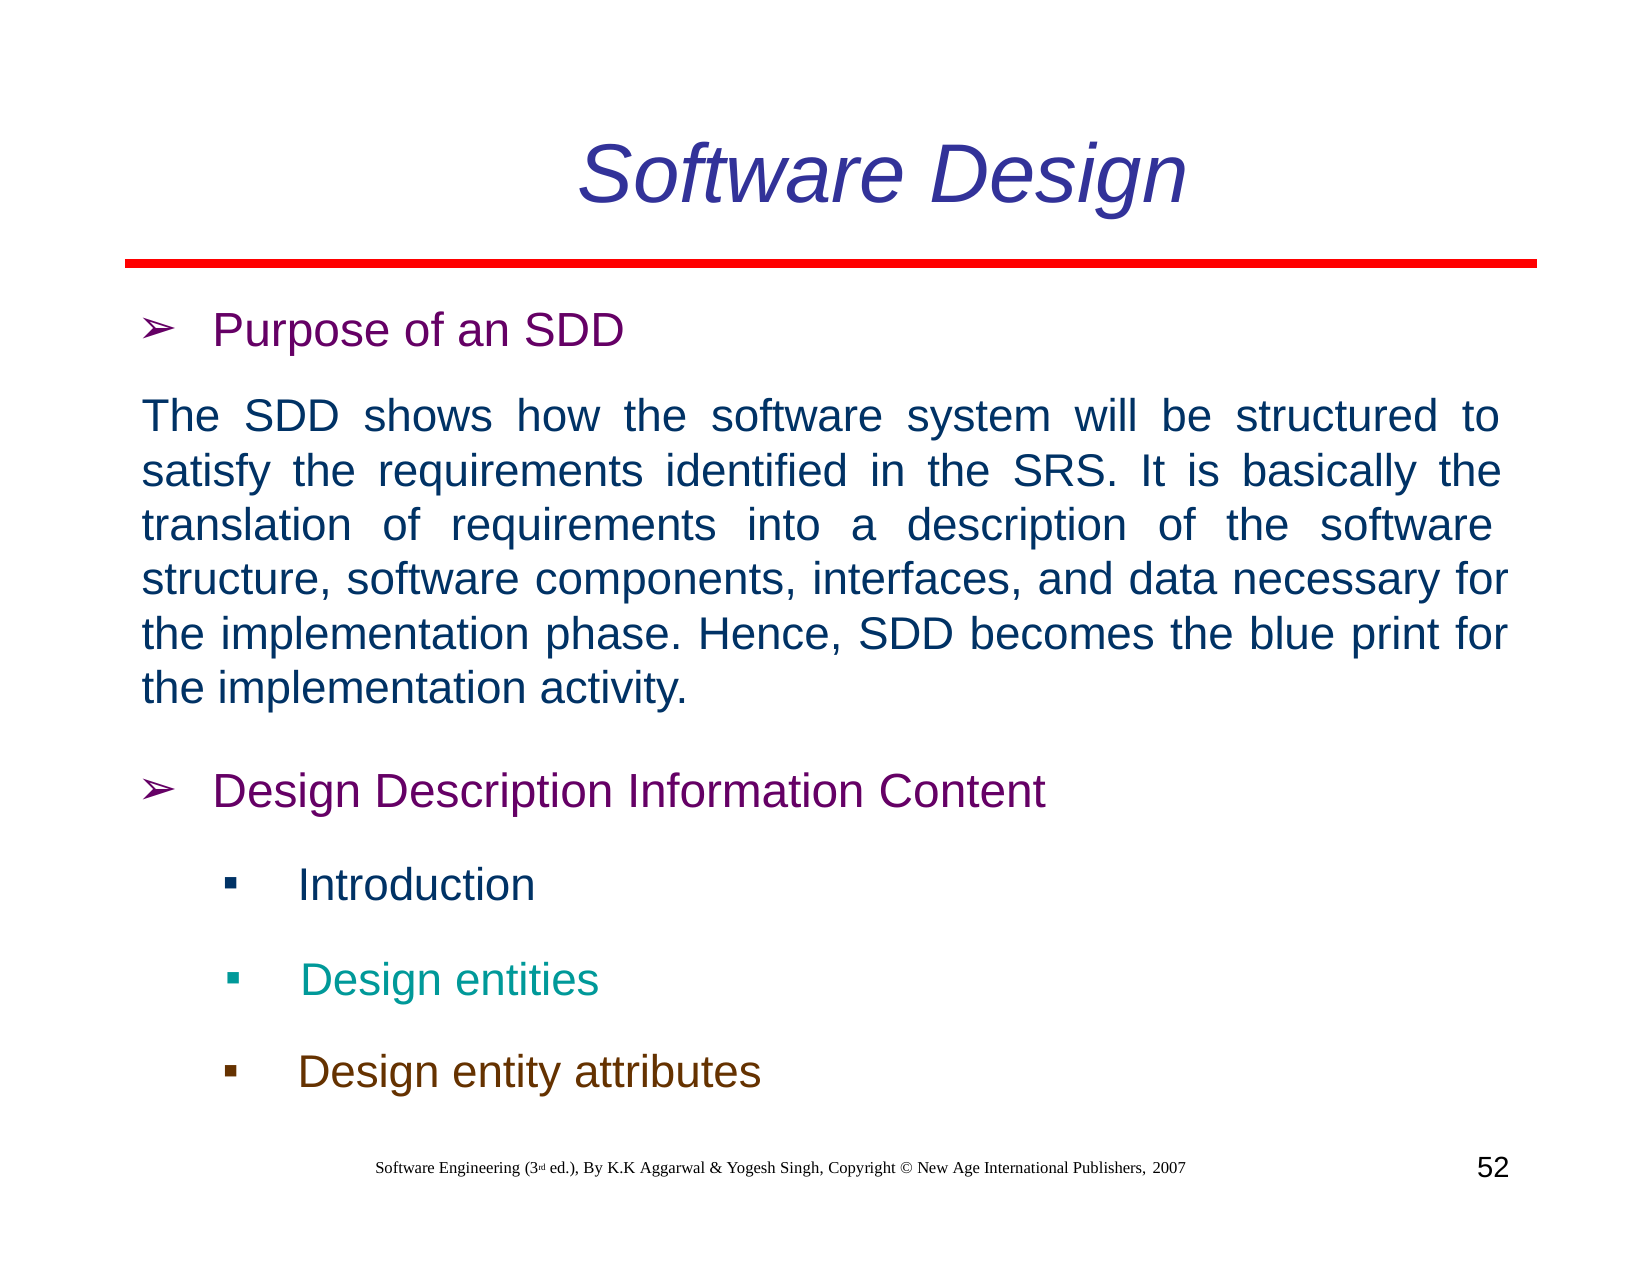

# Software Design

Purpose of an SDD
The SDD shows how the software system will be structured to  satisfy the requirements identified in the SRS. It is basically the  translation of requirements into a description of the software  structure, software components, interfaces, and data necessary for  the implementation phase. Hence, SDD becomes the blue print for  the implementation activity.

Design Description Information Content
Introduction
Design entities
Design entity attributes
52
Software Engineering (3rd  ed.), By K.K Aggarwal & Yogesh Singh, Copyright © New Age International Publishers, 2007